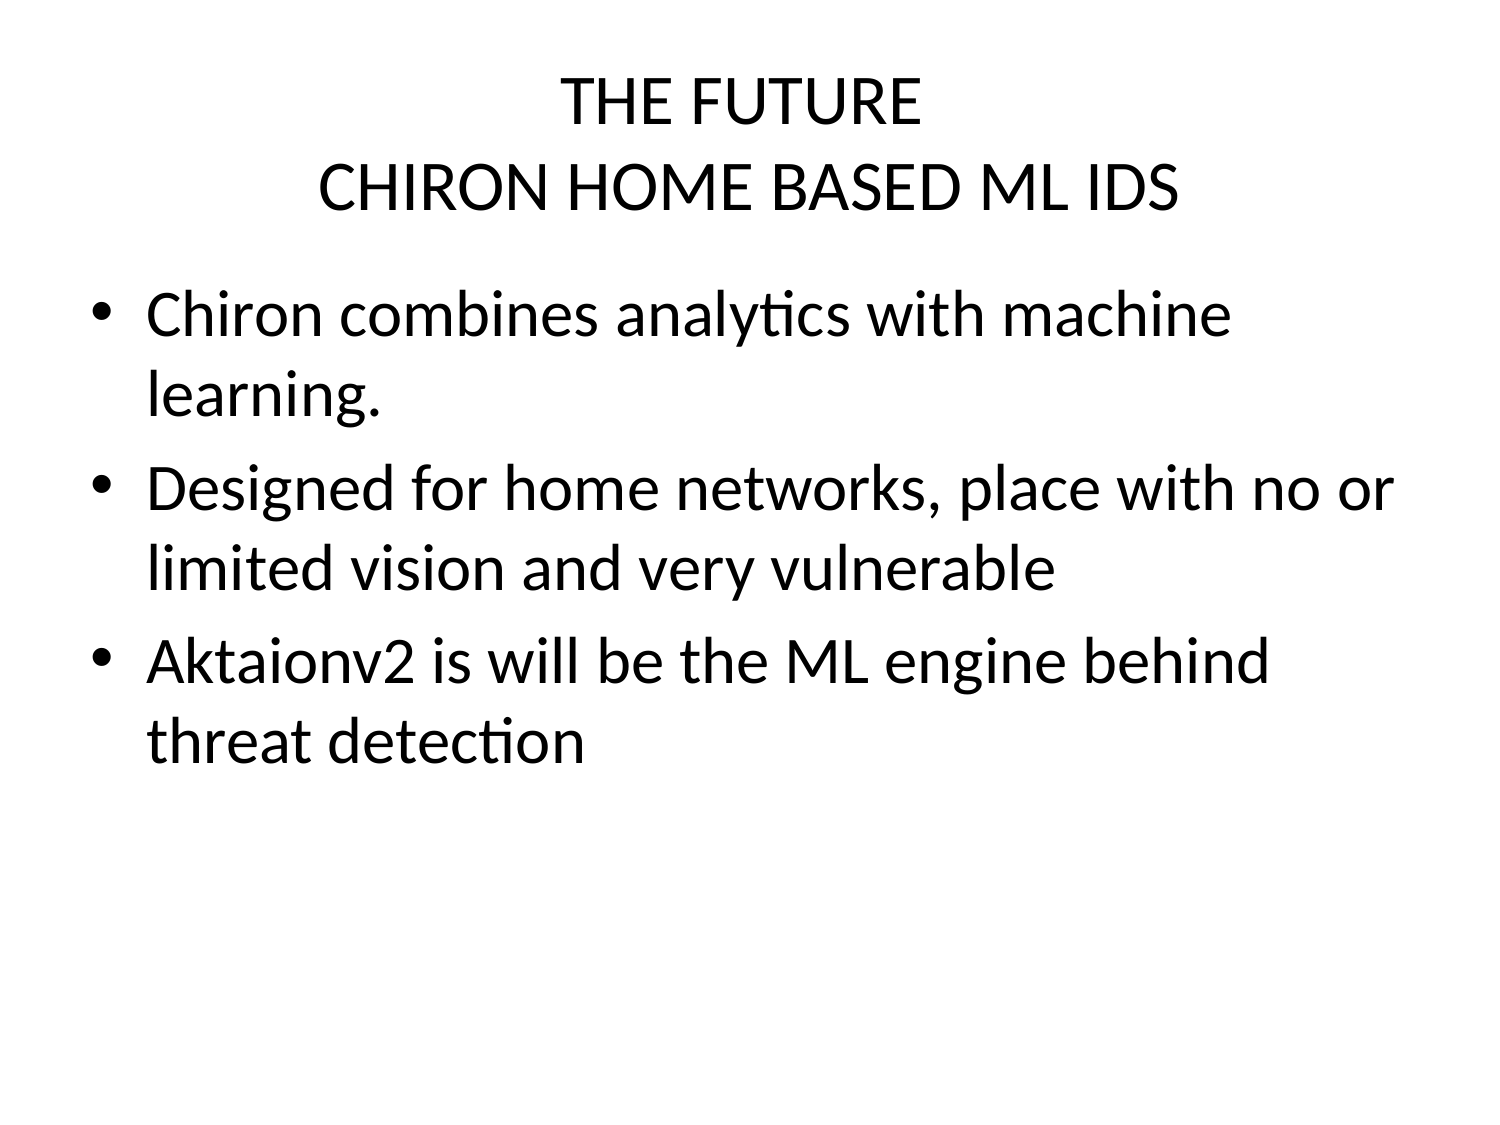

# THE FUTURE CHIRON HOME BASED ML IDS
Chiron combines analytics with machine learning.
Designed for home networks, place with no or limited vision and very vulnerable
Aktaionv2 is will be the ML engine behind threat detection